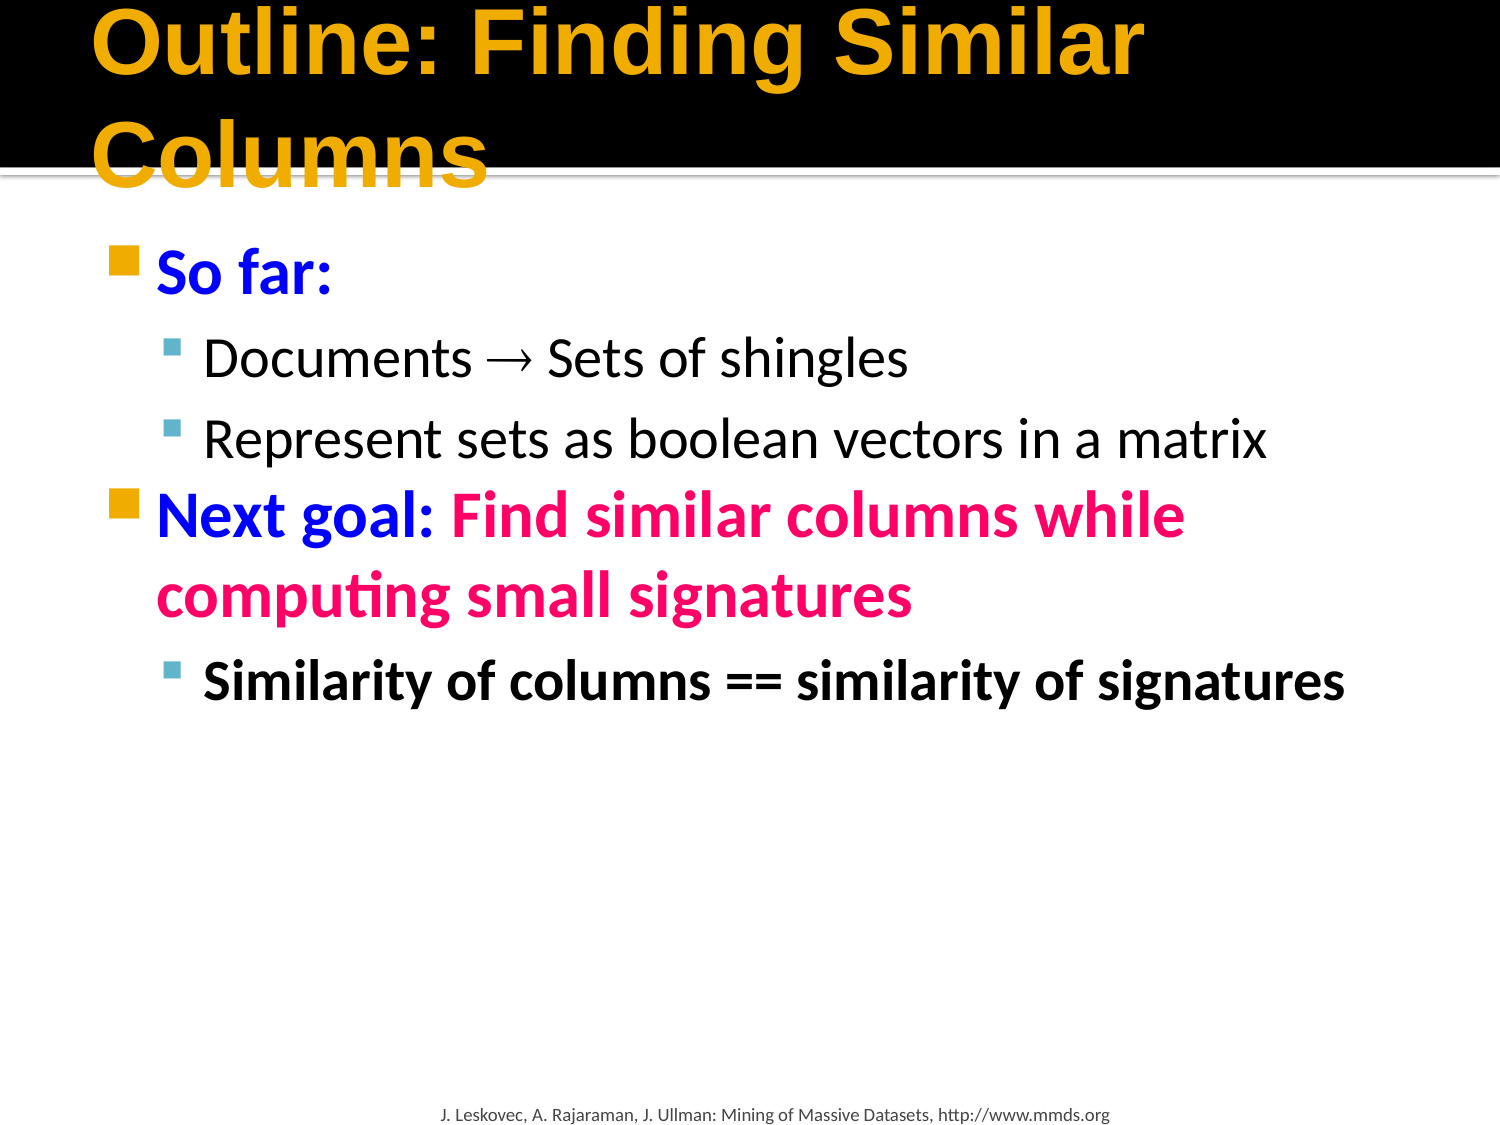

# Outline: Finding Similar Columns
So far:
Documents → Sets of shingles
Represent sets as boolean vectors in a matrix
Next goal: Find similar columns while computing small signatures
Similarity of columns == similarity of signatures
J. Leskovec, A. Rajaraman, J. Ullman: Mining of Massive Datasets, http://www.mmds.org
22